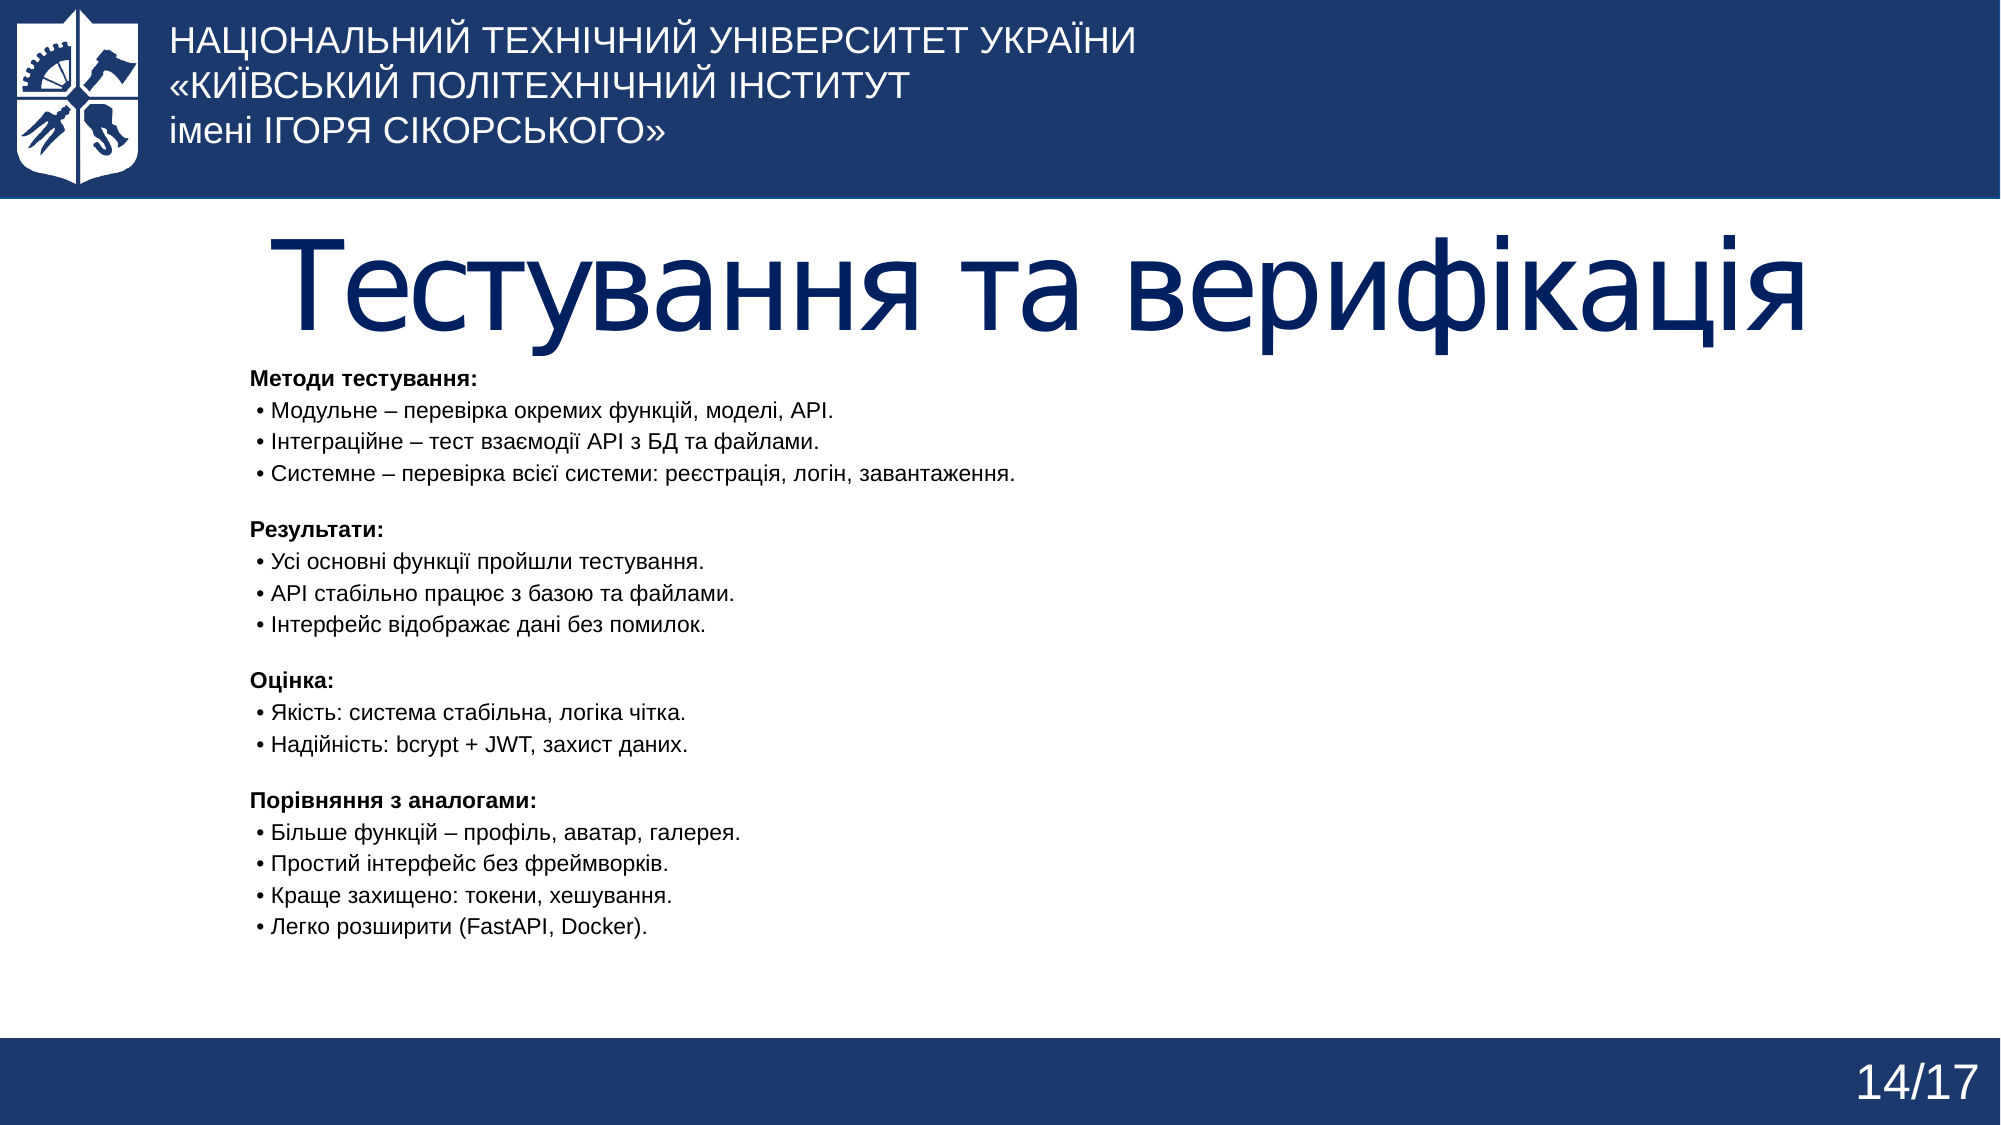

НАЦІОНАЛЬНИЙ ТЕХНІЧНИЙ УНІВЕРСИТЕТ УКРАЇНИ
«КИЇВСЬКИЙ ПОЛІТЕХНІЧНИЙ ІНСТИТУТ
імені ІГОРЯ СІКОРСЬКОГО»
# Тестування та верифікація
Методи тестування:
 • Модульне – перевірка окремих функцій, моделі, API.
 • Інтеграційне – тест взаємодії API з БД та файлами.
 • Системне – перевірка всієї системи: реєстрація, логін, завантаження.
Результати:
 • Усі основні функції пройшли тестування.
 • API стабільно працює з базою та файлами.
 • Інтерфейс відображає дані без помилок.
Оцінка:
 • Якість: система стабільна, логіка чітка.
 • Надійність: bcrypt + JWT, захист даних.
Порівняння з аналогами:
 • Більше функцій – профіль, аватар, галерея.
 • Простий інтерфейс без фреймворків.
 • Краще захищено: токени, хешування.
 • Легко розширити (FastAPI, Docker).

14/17